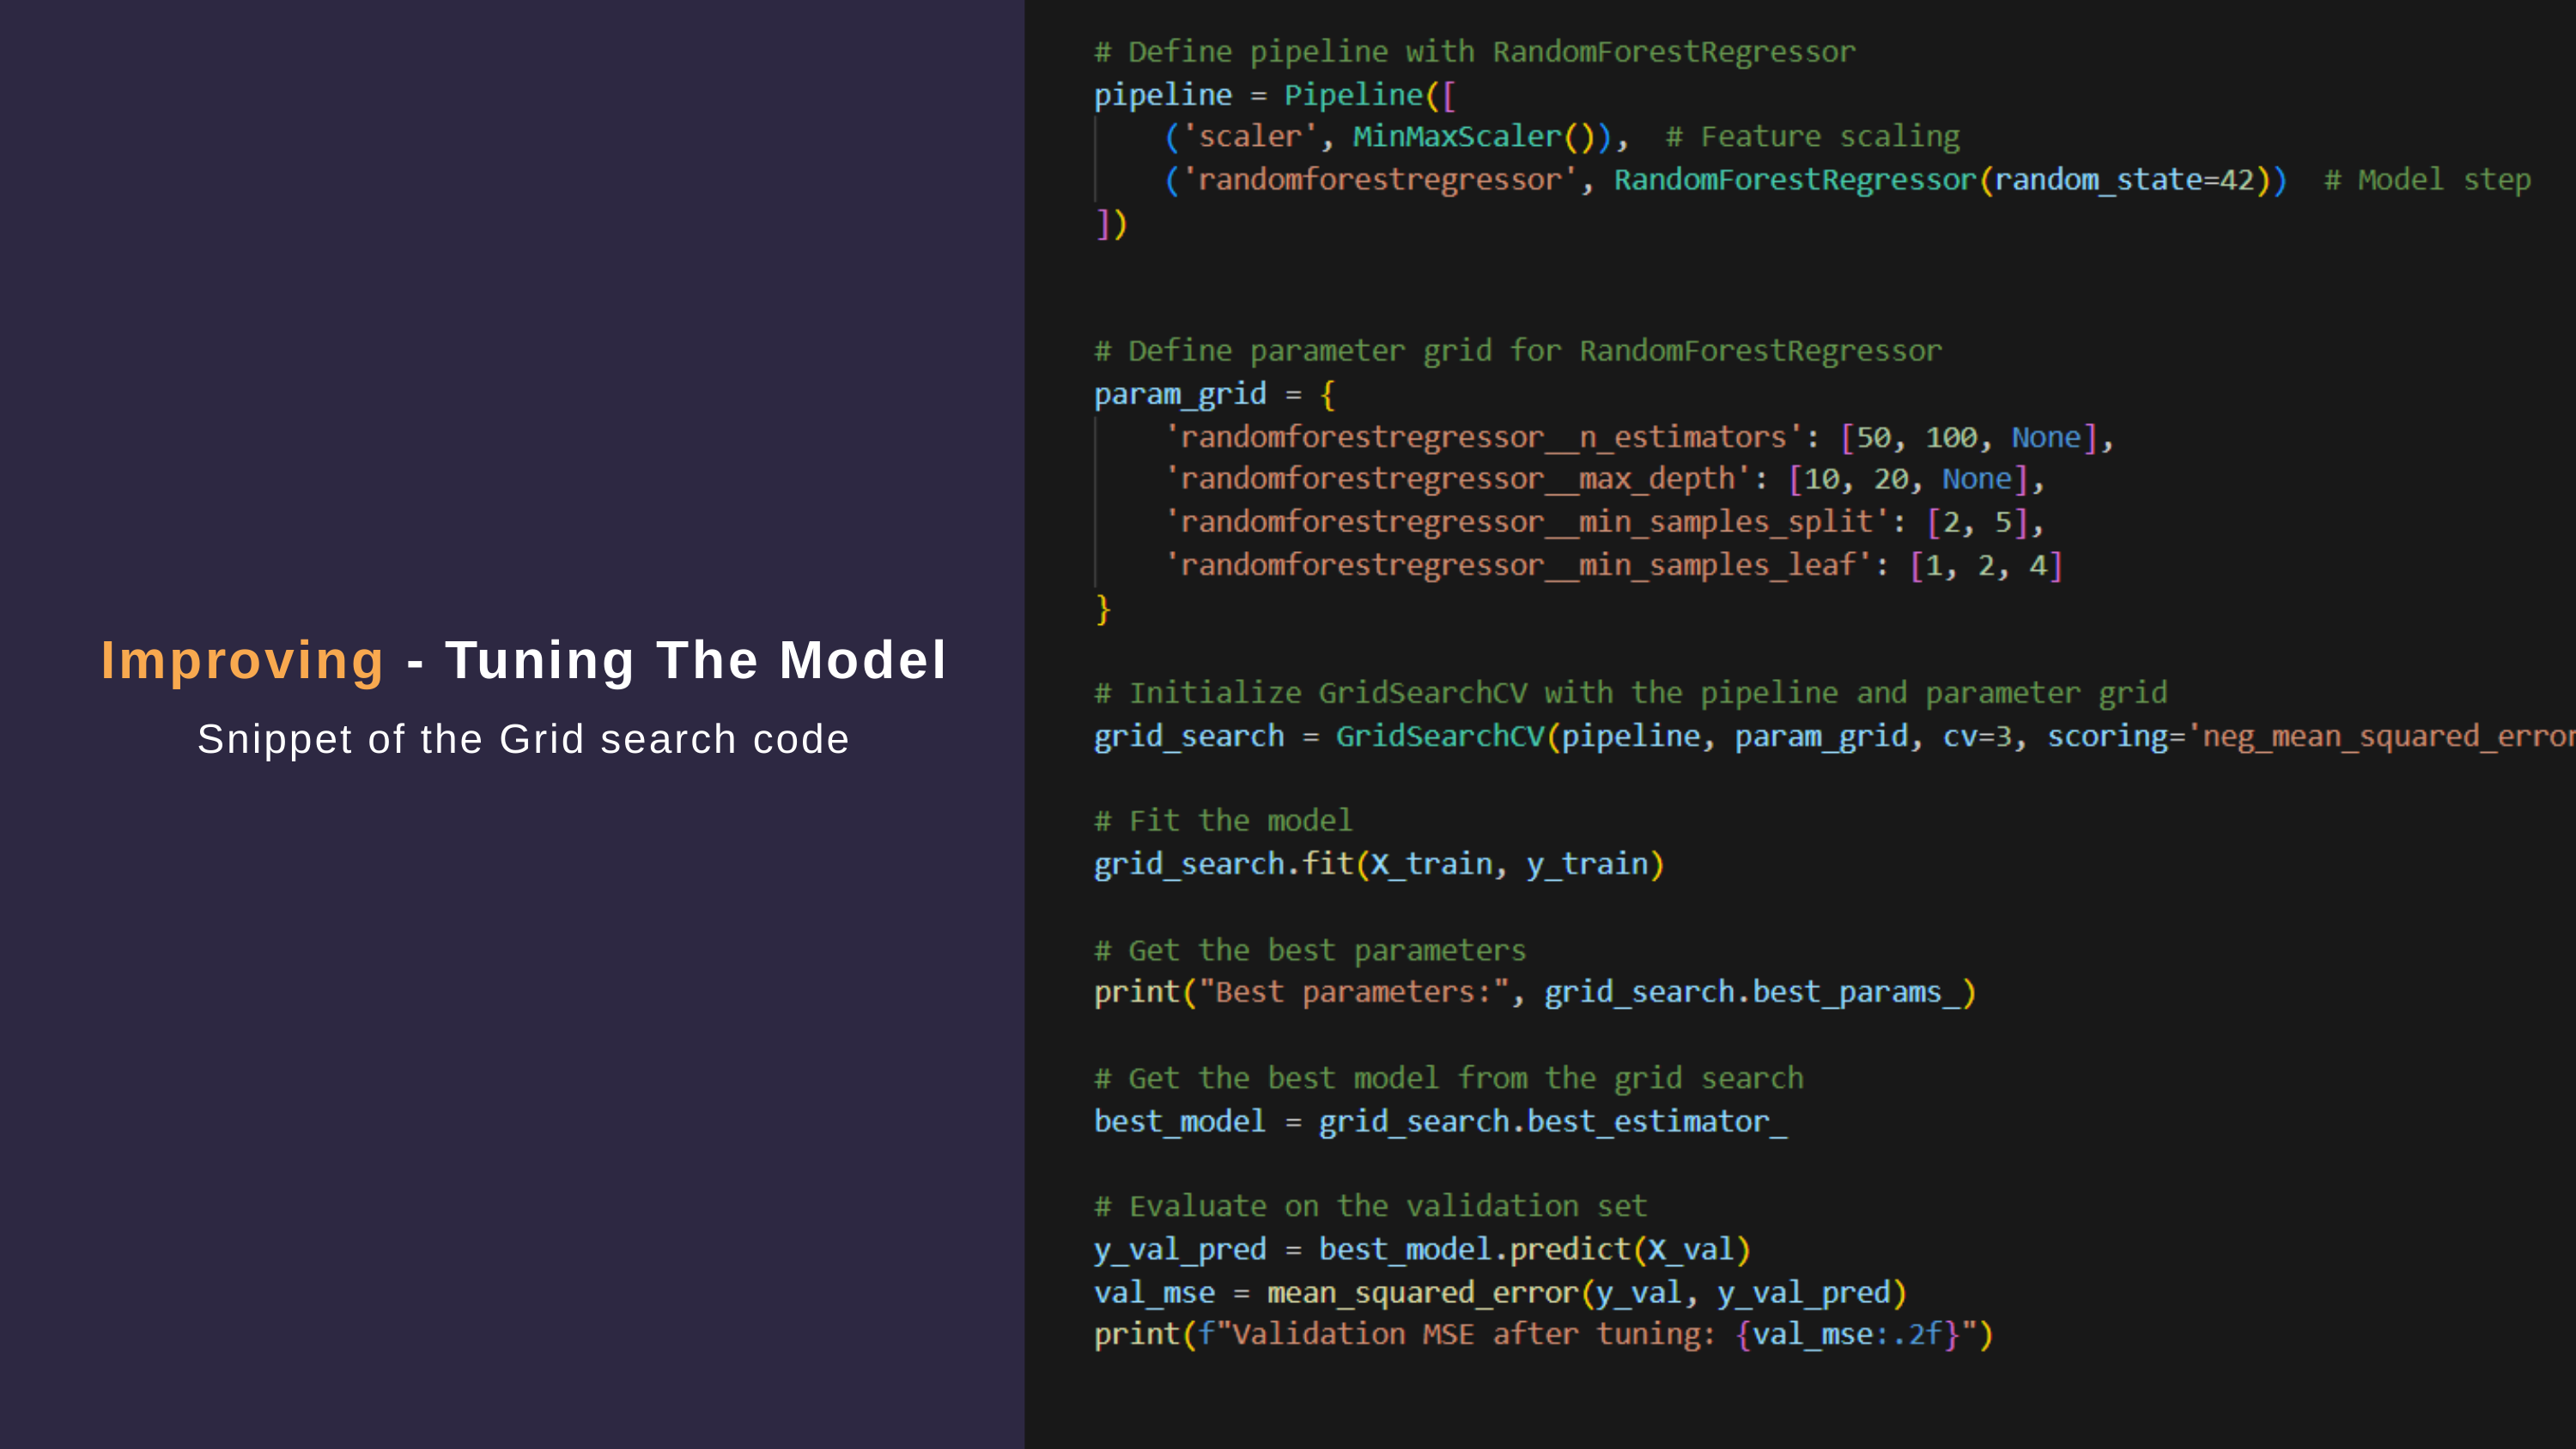

Improving - Tuning The Model
Snippet of the Grid search code